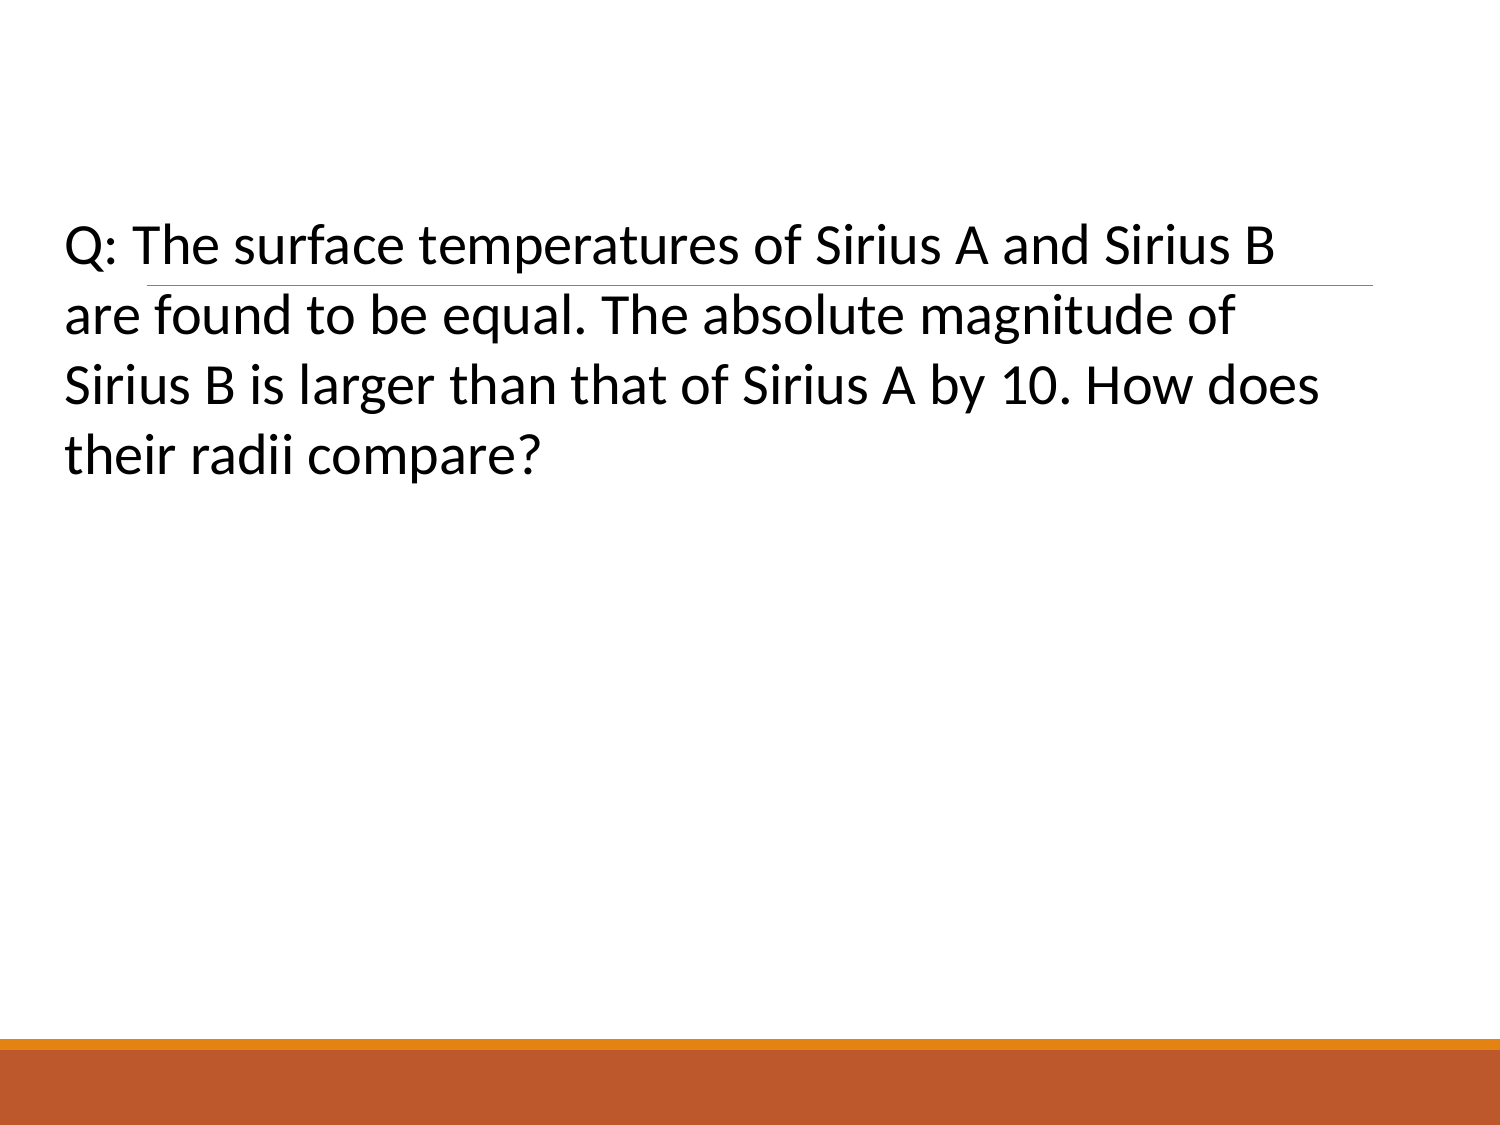

Q: The surface temperatures of Sirius A and Sirius B are found to be equal. The absolute magnitude of Sirius B is larger than that of Sirius A by 10. How does their radii compare?